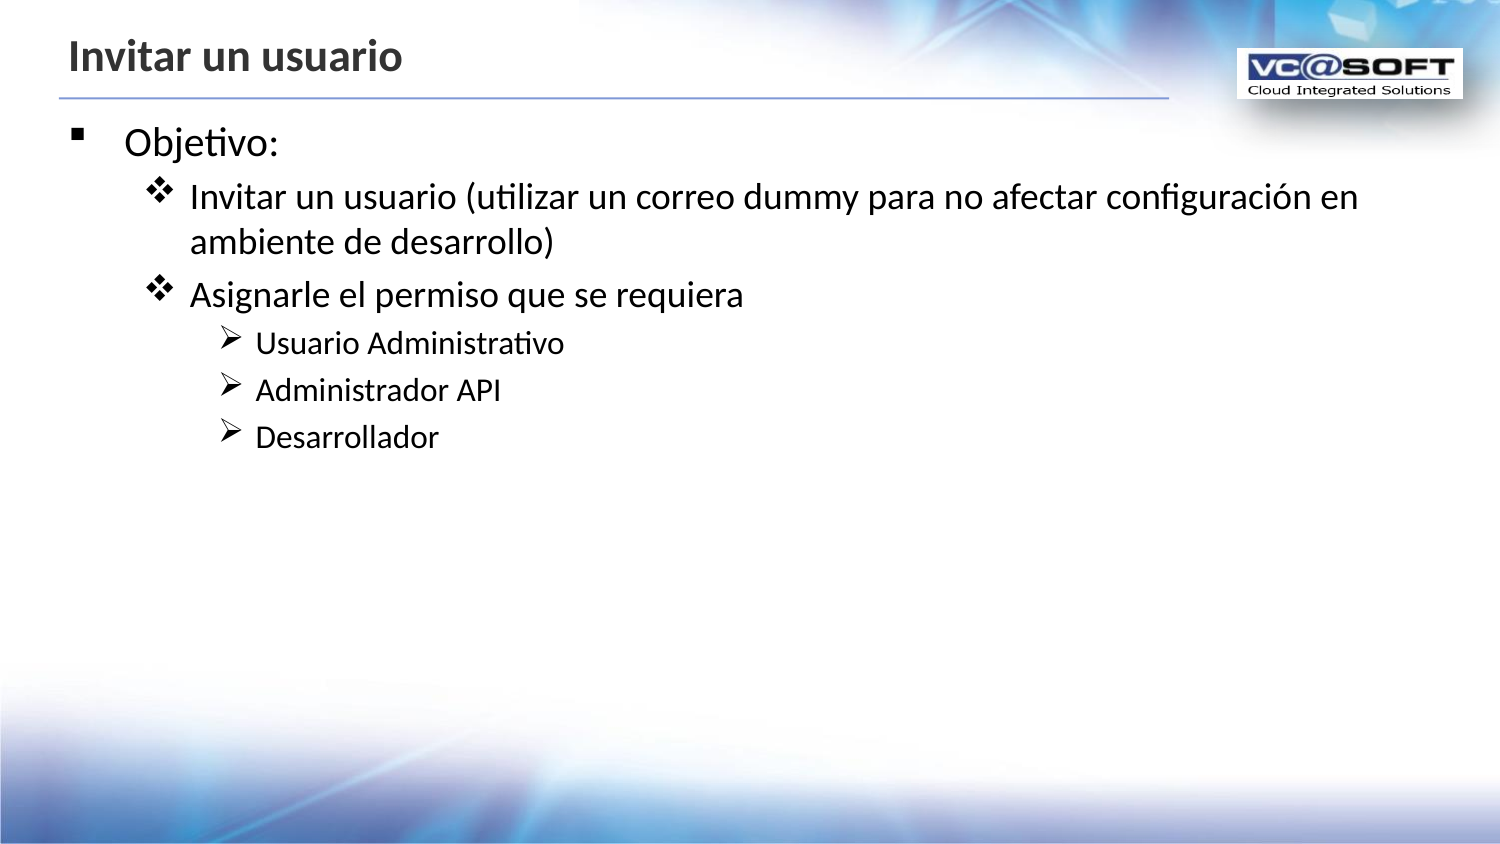

# Invitar un usuario
Objetivo:
Invitar un usuario (utilizar un correo dummy para no afectar configuración en ambiente de desarrollo)
Asignarle el permiso que se requiera
Usuario Administrativo
Administrador API
Desarrollador